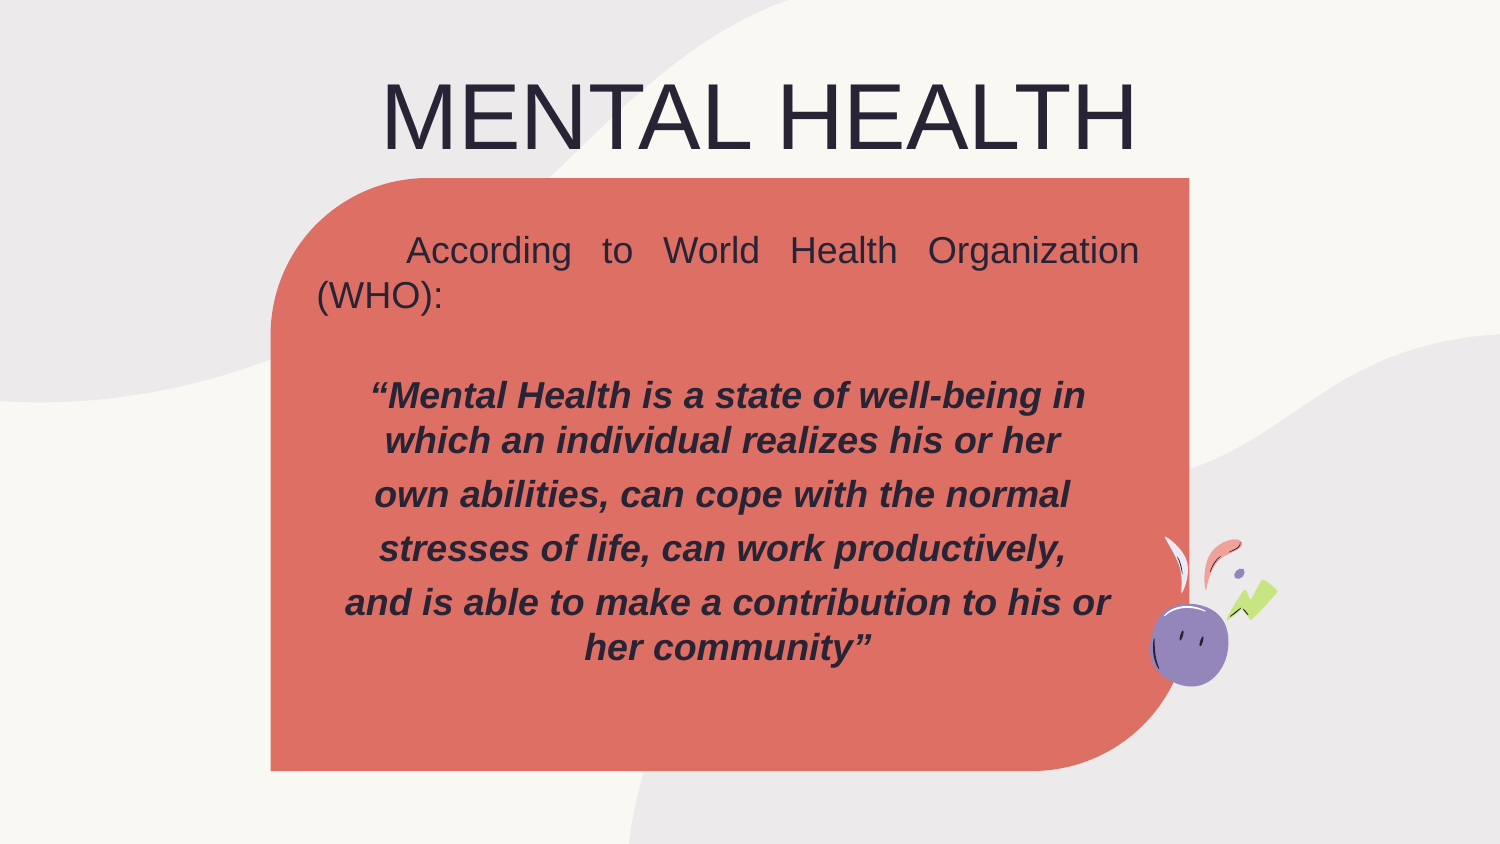

# MENTAL HEALTH

   According to World Health Organization (WHO):

“Mental Health is a state of well-being in which an individual realizes his or her
own abilities, can cope with the normal
stresses of life, can work productively,
and is able to make a contribution to his or her community”